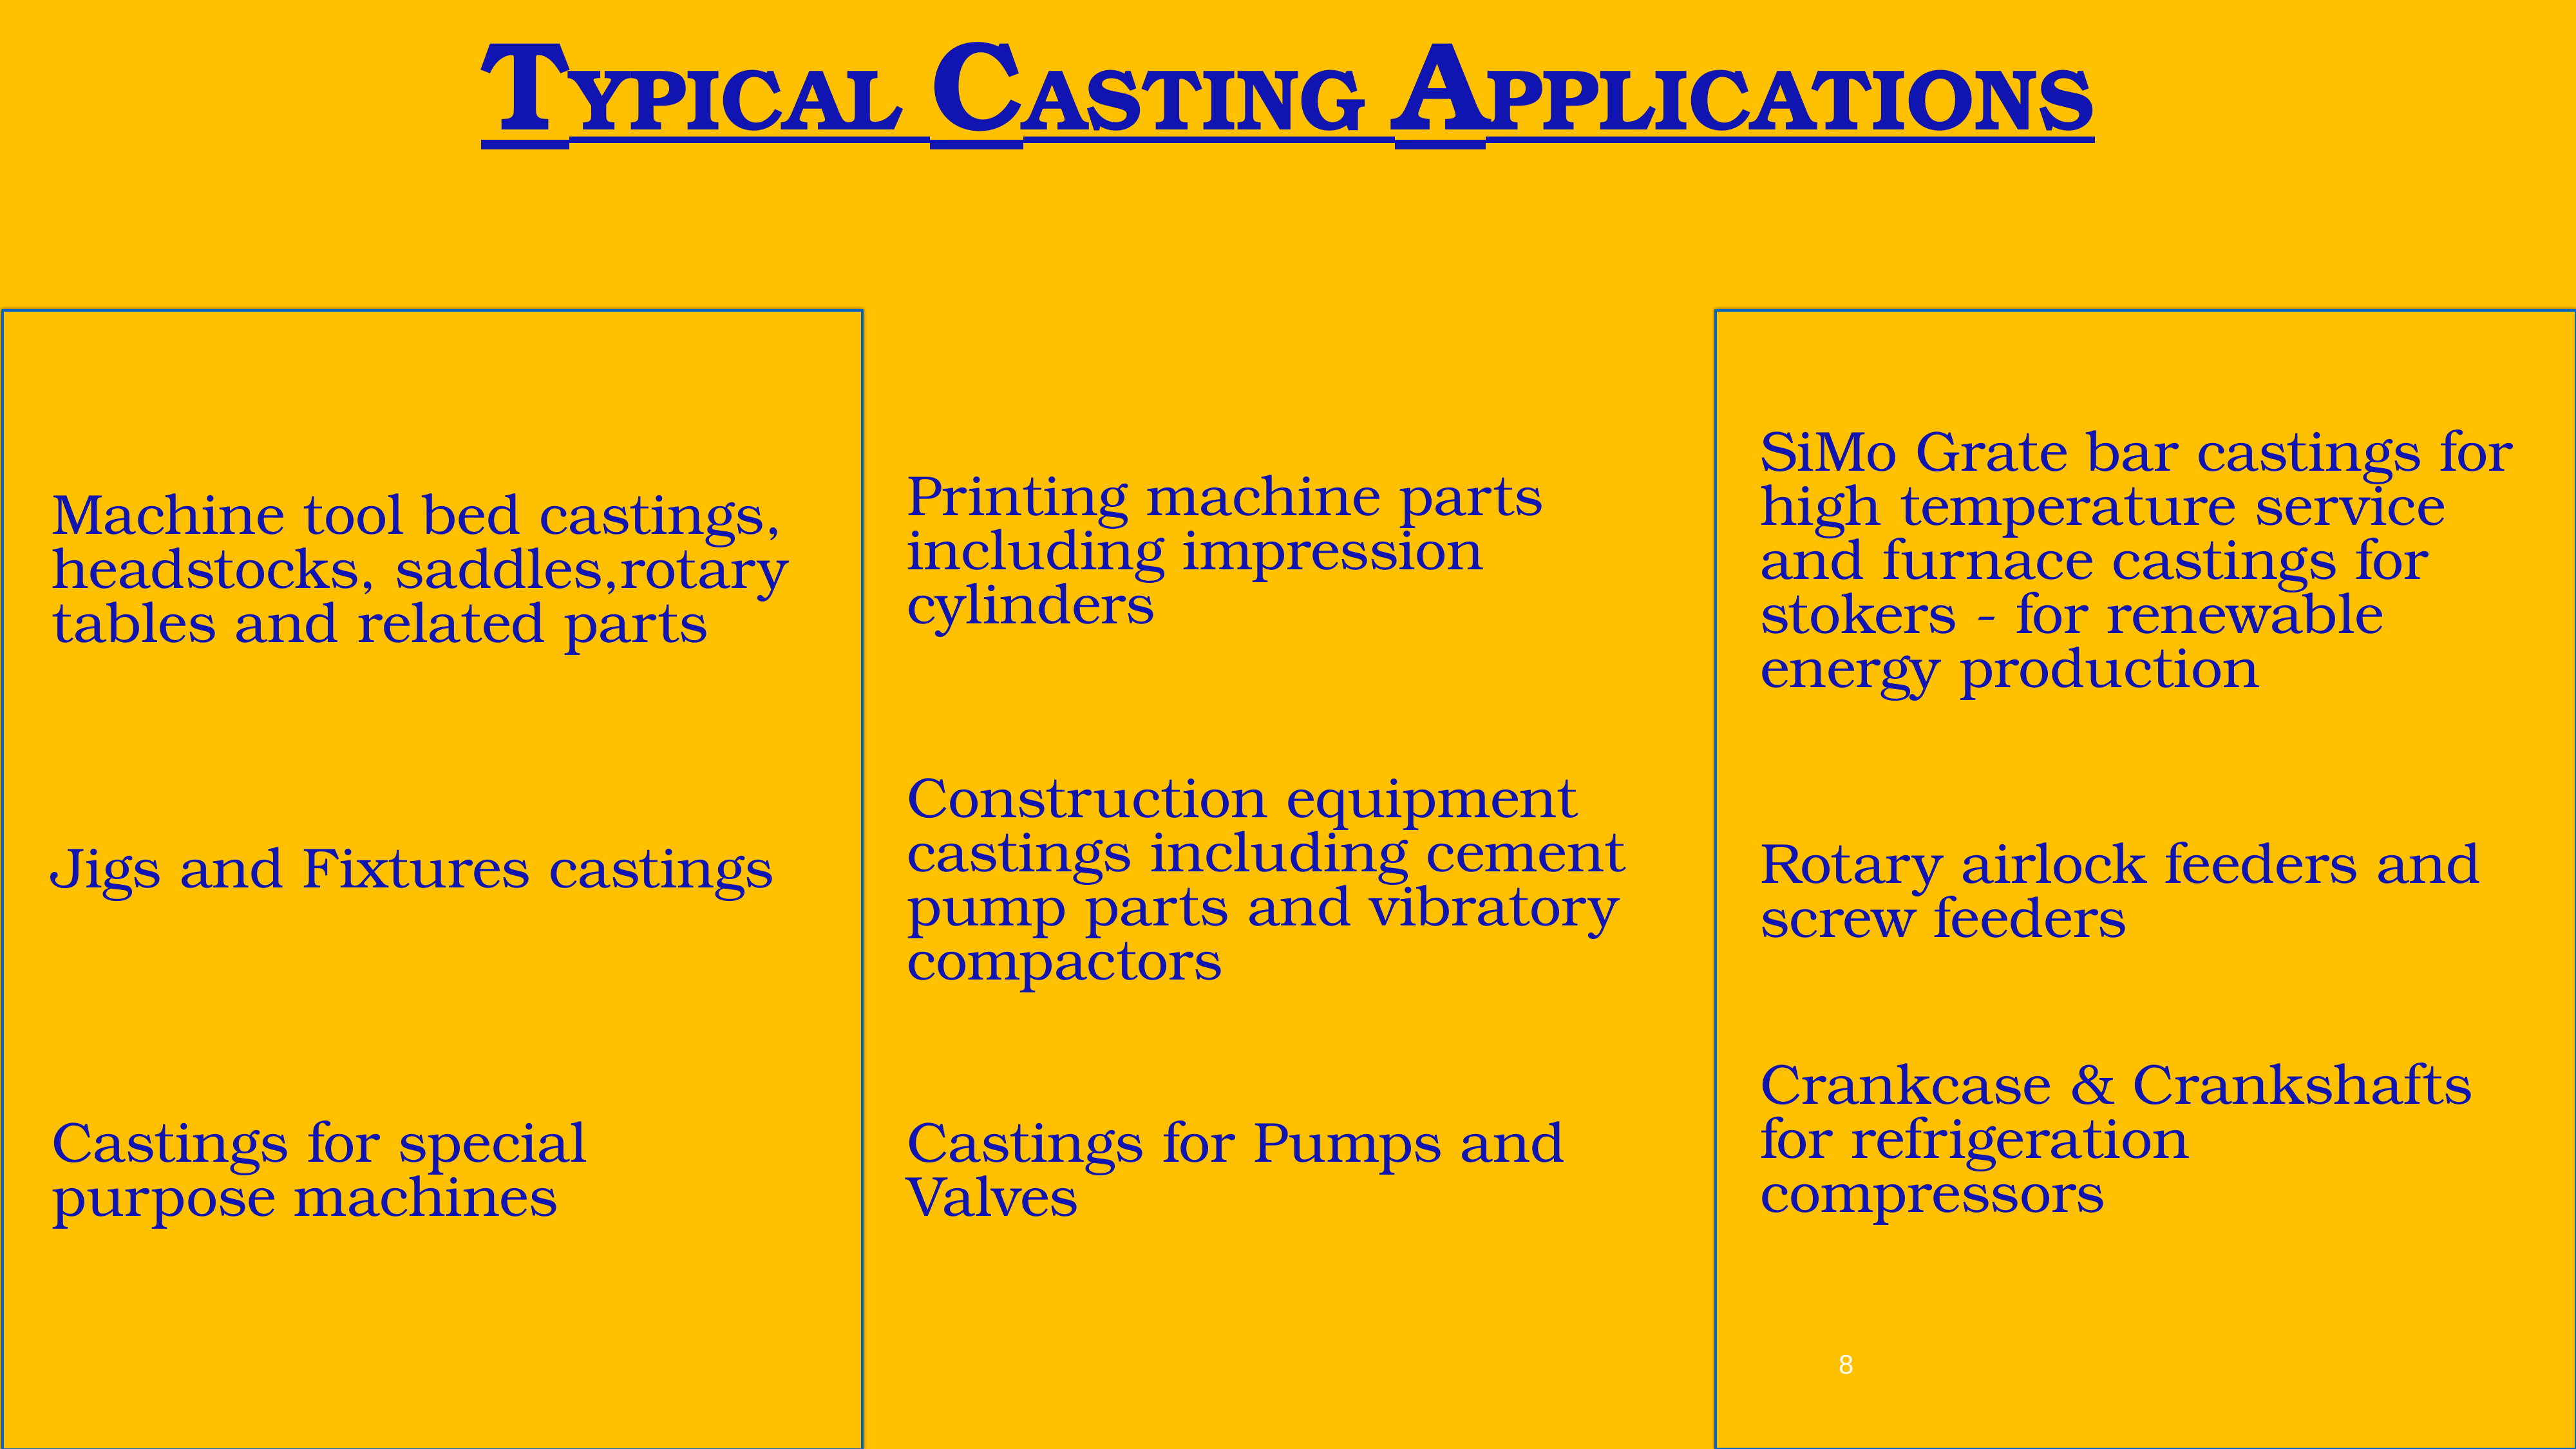

Typical Casting APPliCations

SiMo Grate bar castings for high temperature service and furnace castings for stokers - for renewable energy production
Printing machine parts including impression cylinders
Machine tool bed castings, headstocks, saddles,rotary tables and related parts
Construction equipment castings including cement pump parts and vibratory compactors
Rotary airlock feeders and screw feeders
Jigs and Fixtures castings
Crankcase & Crankshafts for refrigeration compressors
Castings for special purpose machines
Castings for Pumps and Valves
8